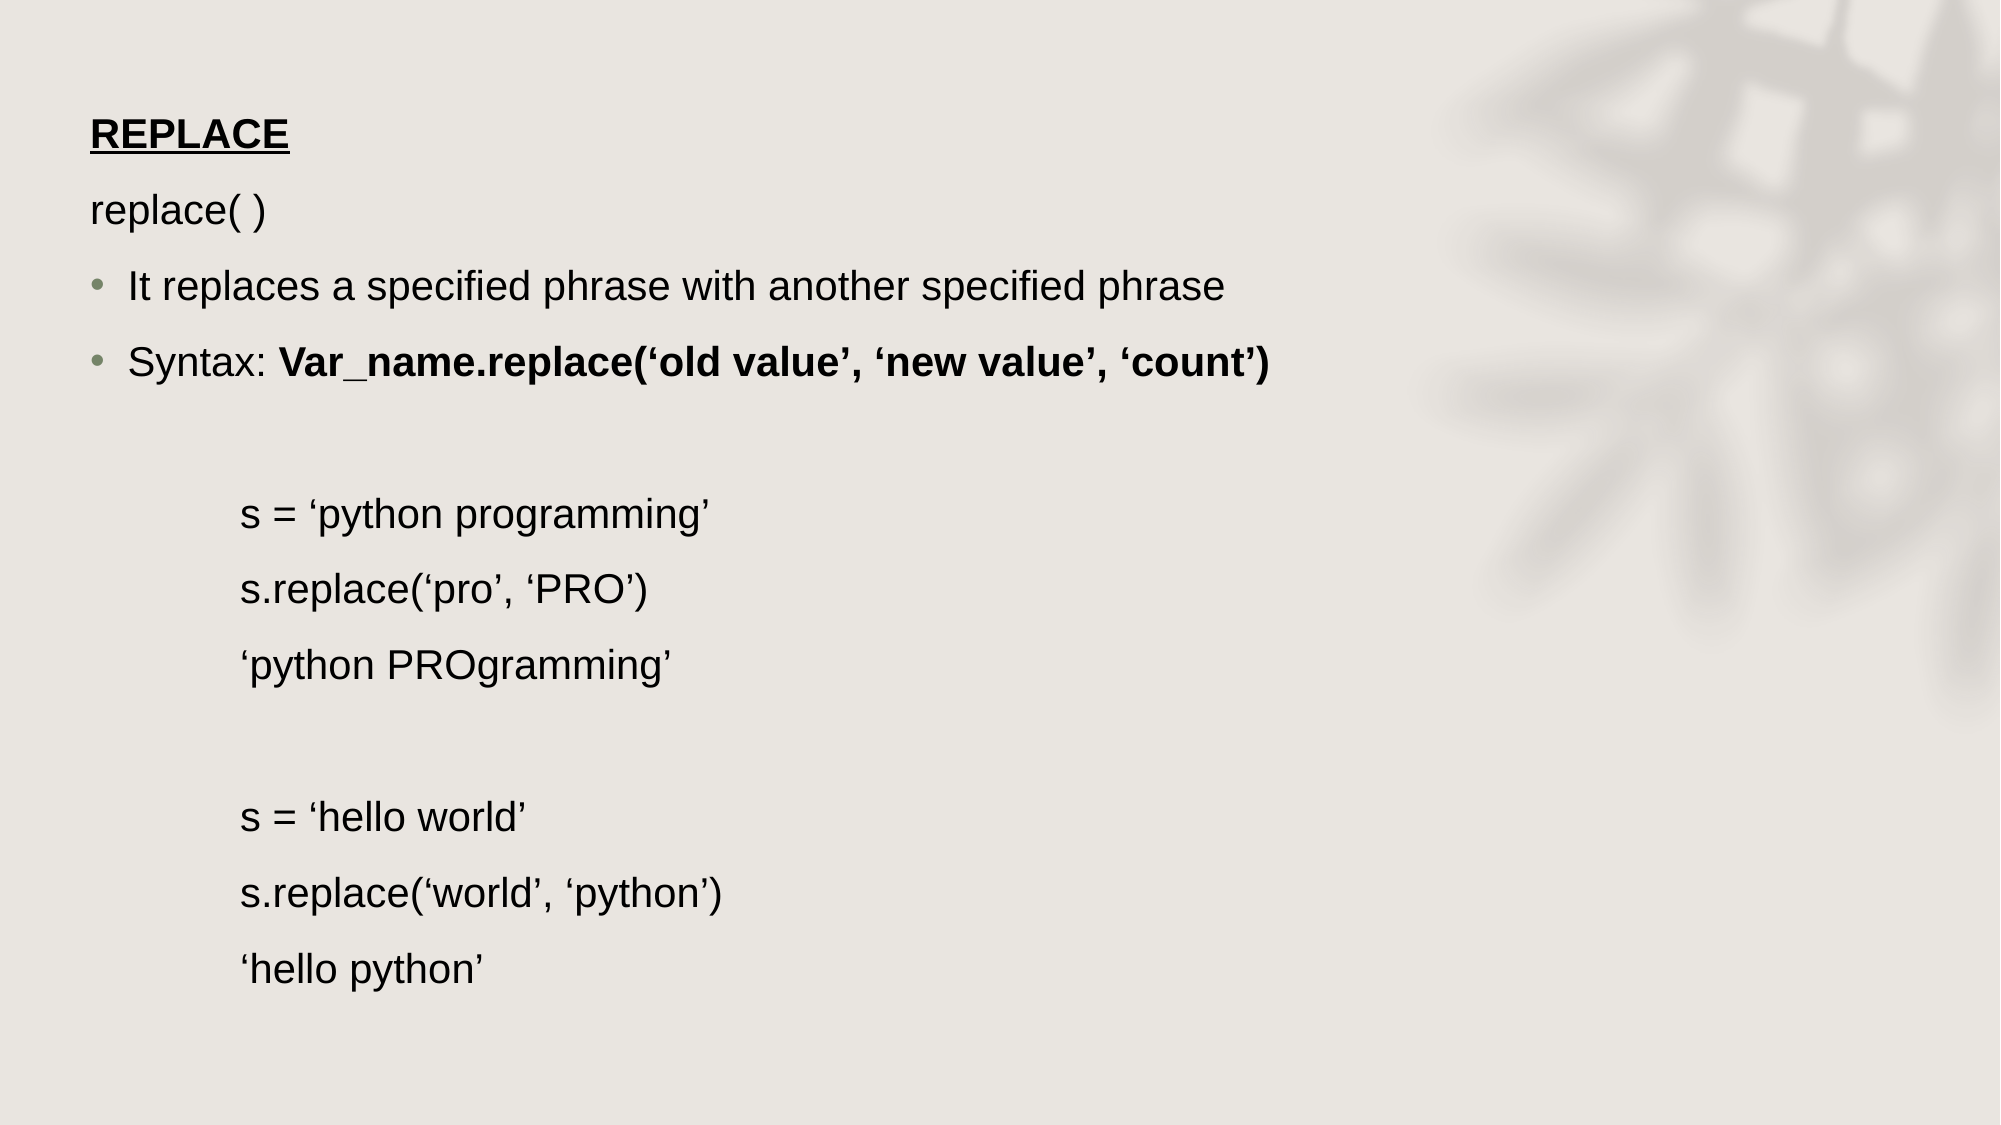

REPLACE
replace( )
It replaces a specified phrase with another specified phrase
Syntax: Var_name.replace(‘old value’, ‘new value’, ‘count’)

	s = ‘python programming’
	s.replace(‘pro’, ‘PRO’)
	‘python PROgramming’

	s = ‘hello world’
	s.replace(‘world’, ‘python’)
	‘hello python’